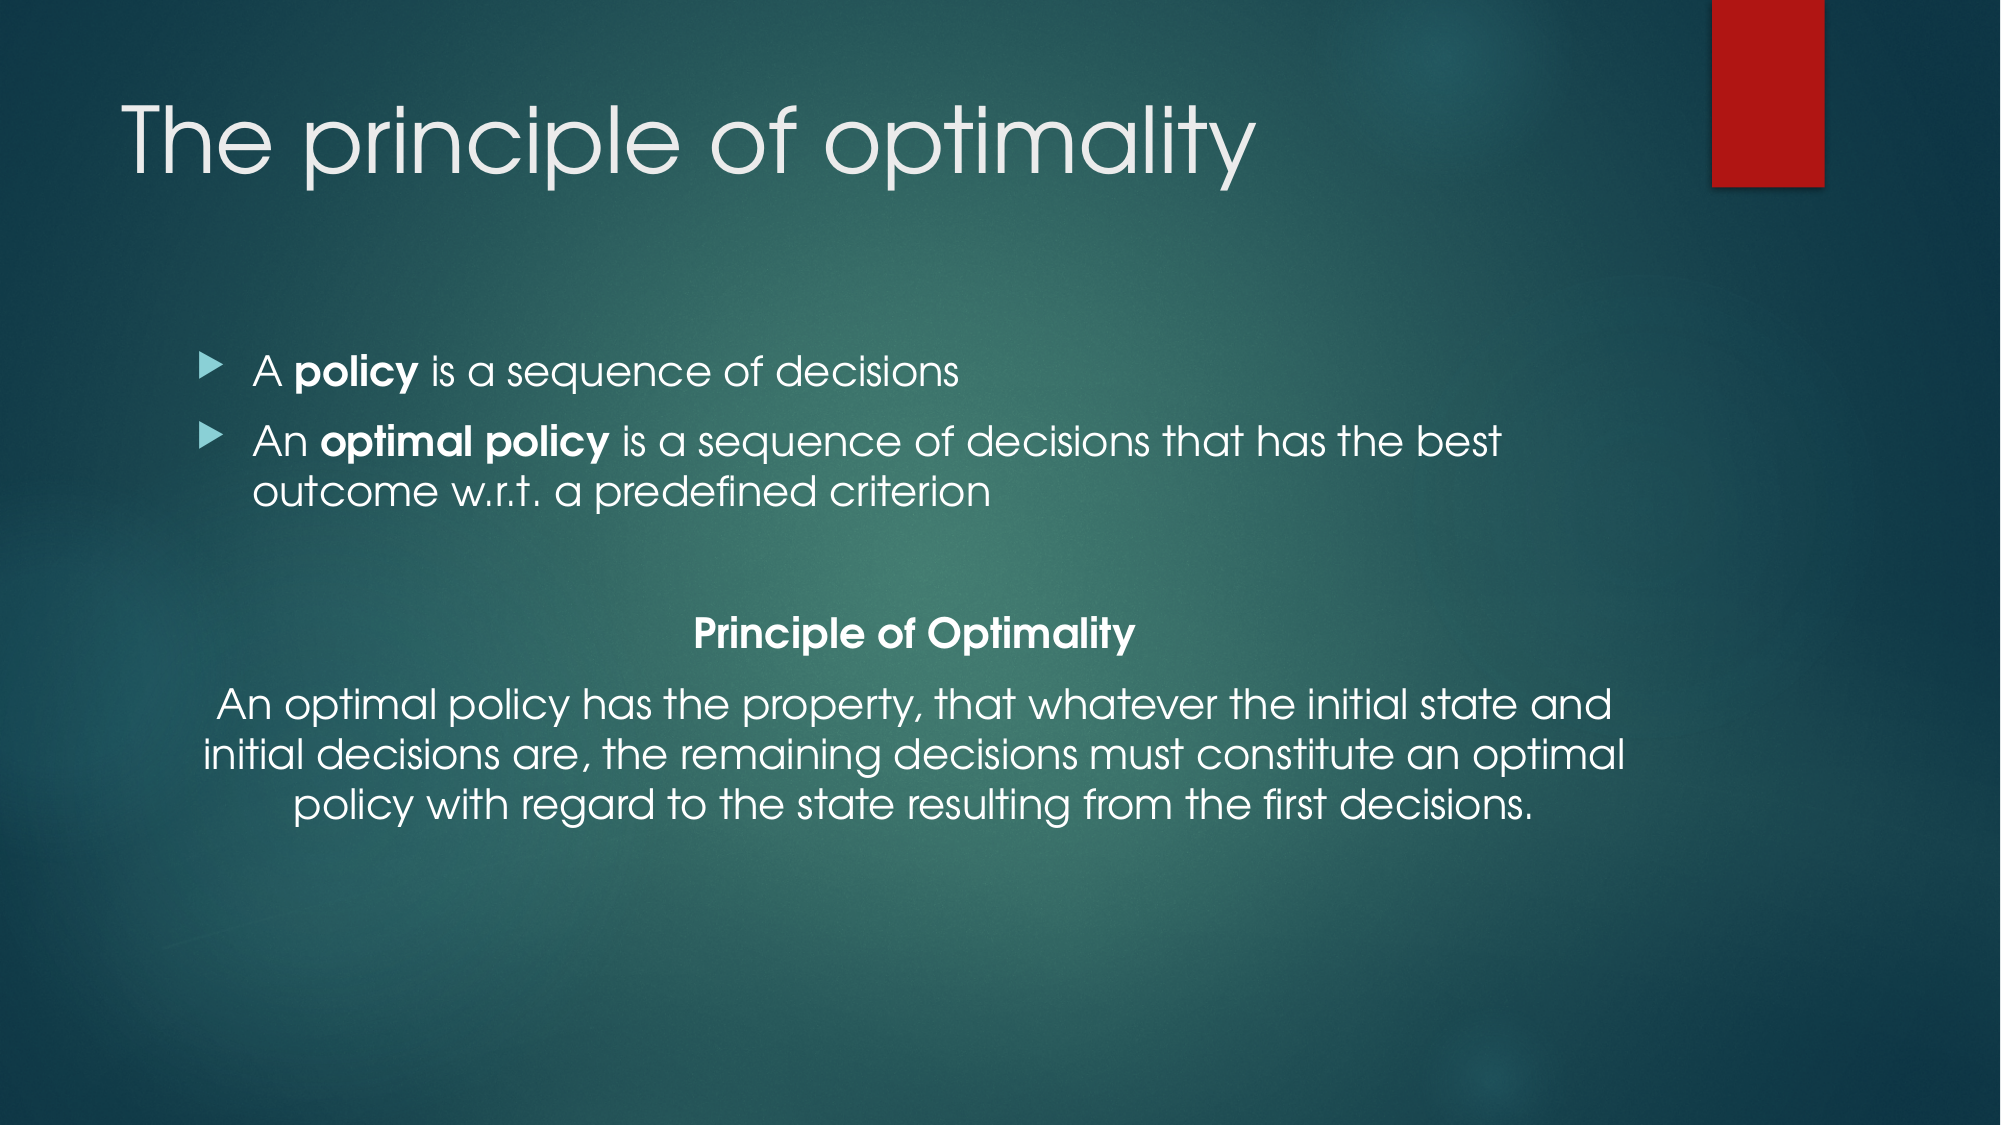

# The principle of optimality
A policy is a sequence of decisions
An optimal policy is a sequence of decisions that has the best outcome w.r.t. a predefined criterion

Principle of Optimality
An optimal policy has the property, that whatever the initial state and initial decisions are, the remaining decisions must constitute an optimal policy with regard to the state resulting from the first decisions.